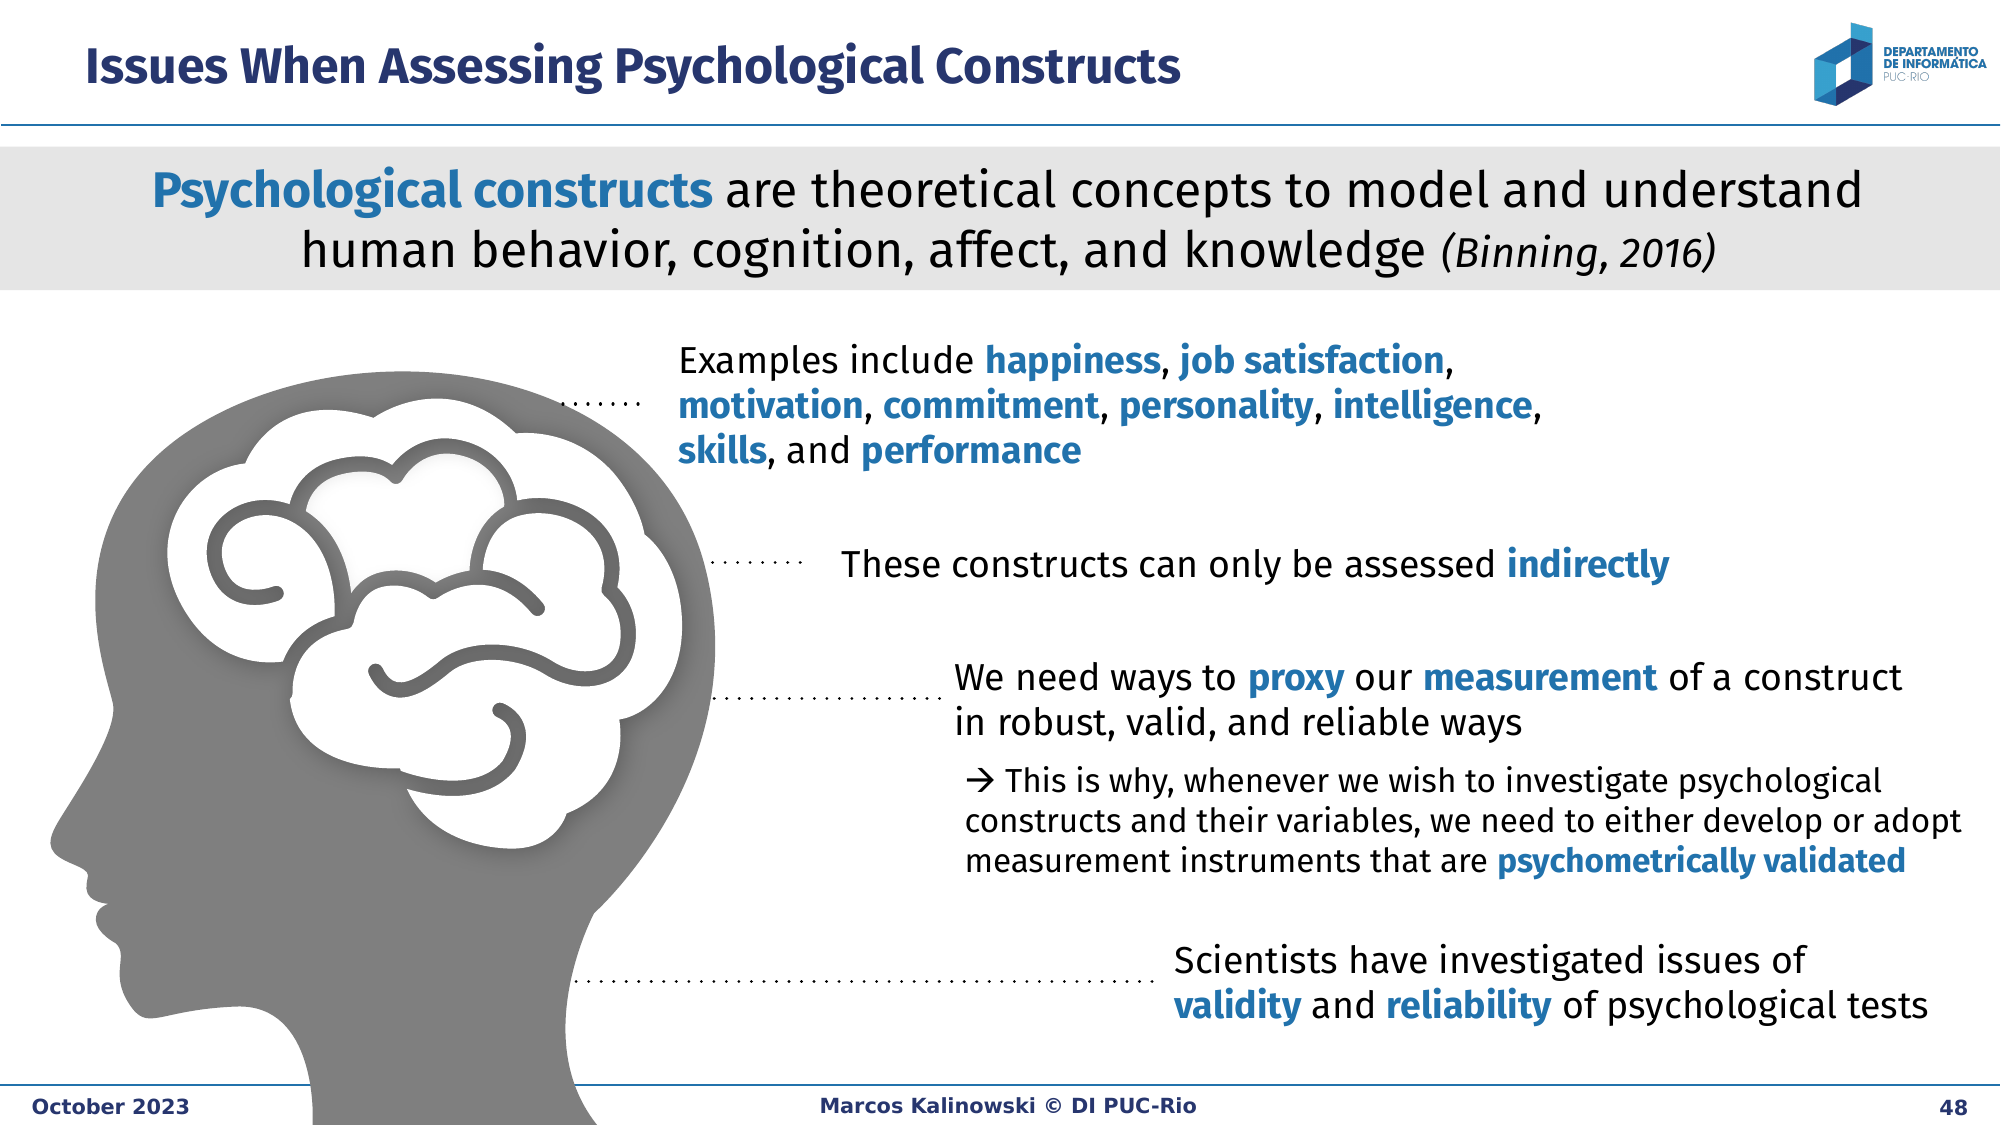

# Issues When Assessing Psychological Constructs

Psychological constructs are theoretical concepts to model and understand human behavior, cognition, affect, and knowledge (Binning, 2016)
Examples include happiness, job satisfaction, motivation, commitment, personality, intelligence, skills, and performance

These constructs can only be assessed indirectly
We need ways to proxy our measurement of a construct in robust, valid, and reliable ways

🡪 This is why, whenever we wish to investigate psychological constructs and their variables, we need to either develop or adopt measurement instruments that are psychometrically validated
Scientists have investigated issues of validity and reliability of psychological tests
Marcos Kalinowski © DI PUC-Rio
October 2023
48